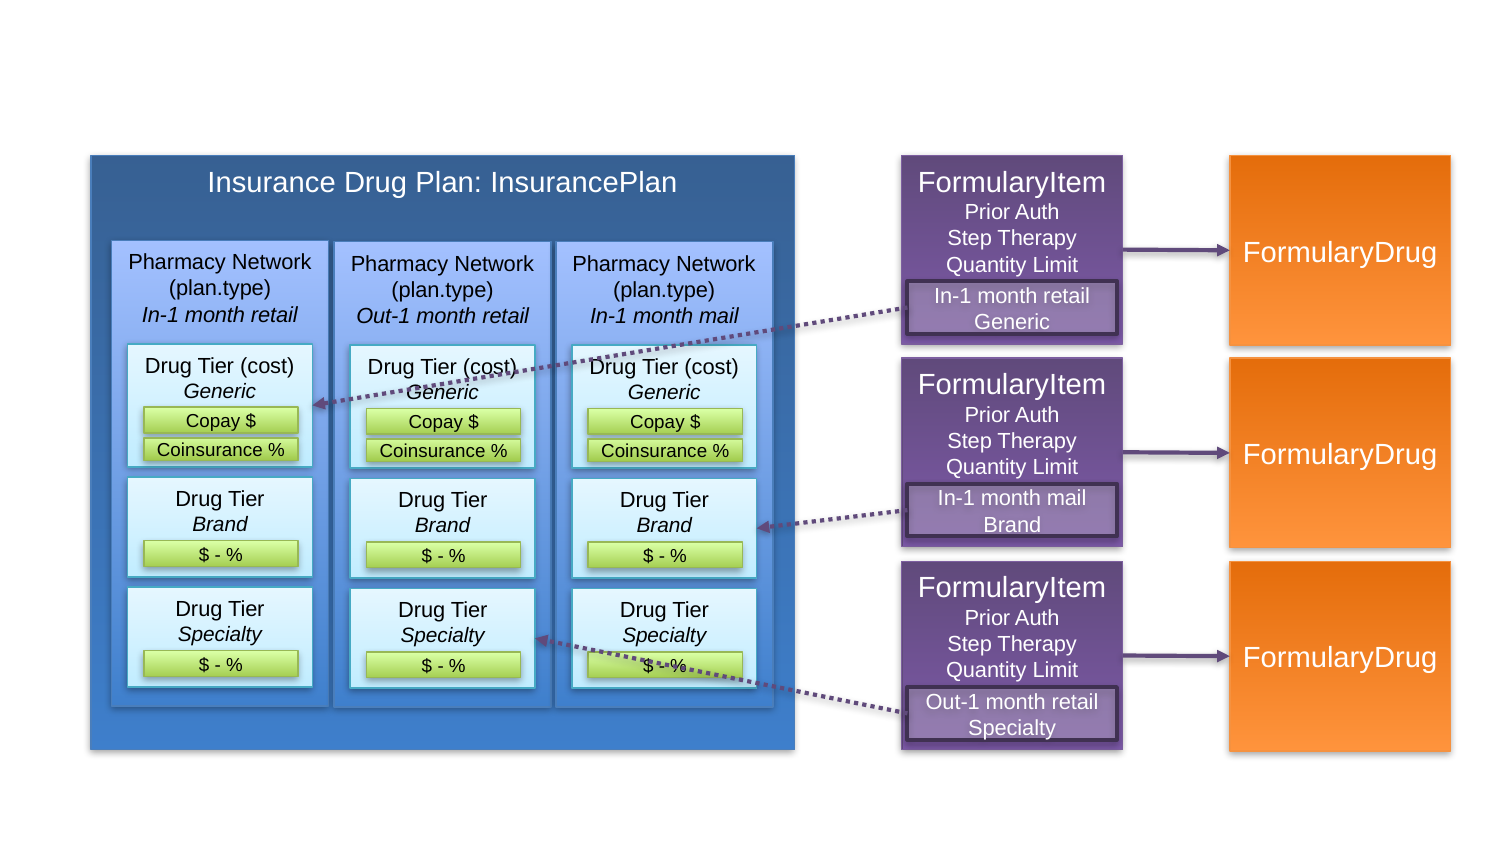

FormularyDrug
Insurance Drug Plan: InsurancePlan
FormularyItem
Prior Auth
Step Therapy
Quantity Limit
In-1 month retail
Generic
Pharmacy Network (plan.type)
In-1 month retail
Drug Tier (cost)
Generic
Copay $
Coinsurance %
Drug Tier
Brand
$ - %
Drug Tier
Specialty
$ - %
Pharmacy Network (plan.type)
Out-1 month retail
Drug Tier (cost)
Generic
Copay $
Coinsurance %
Drug Tier
Brand
$ - %
Drug Tier
Specialty
$ - %
Pharmacy Network (plan.type)
In-1 month mail
Drug Tier (cost)
Generic
Copay $
Coinsurance %
Drug Tier
Brand
$ - %
Drug Tier
Specialty
$ - %
FormularyDrug
FormularyItem
Prior Auth
Step Therapy
Quantity Limit
In-1 month mail
Brand
FormularyDrug
FormularyItem
Prior Auth
Step Therapy
Quantity Limit
Out-1 month retail
Specialty